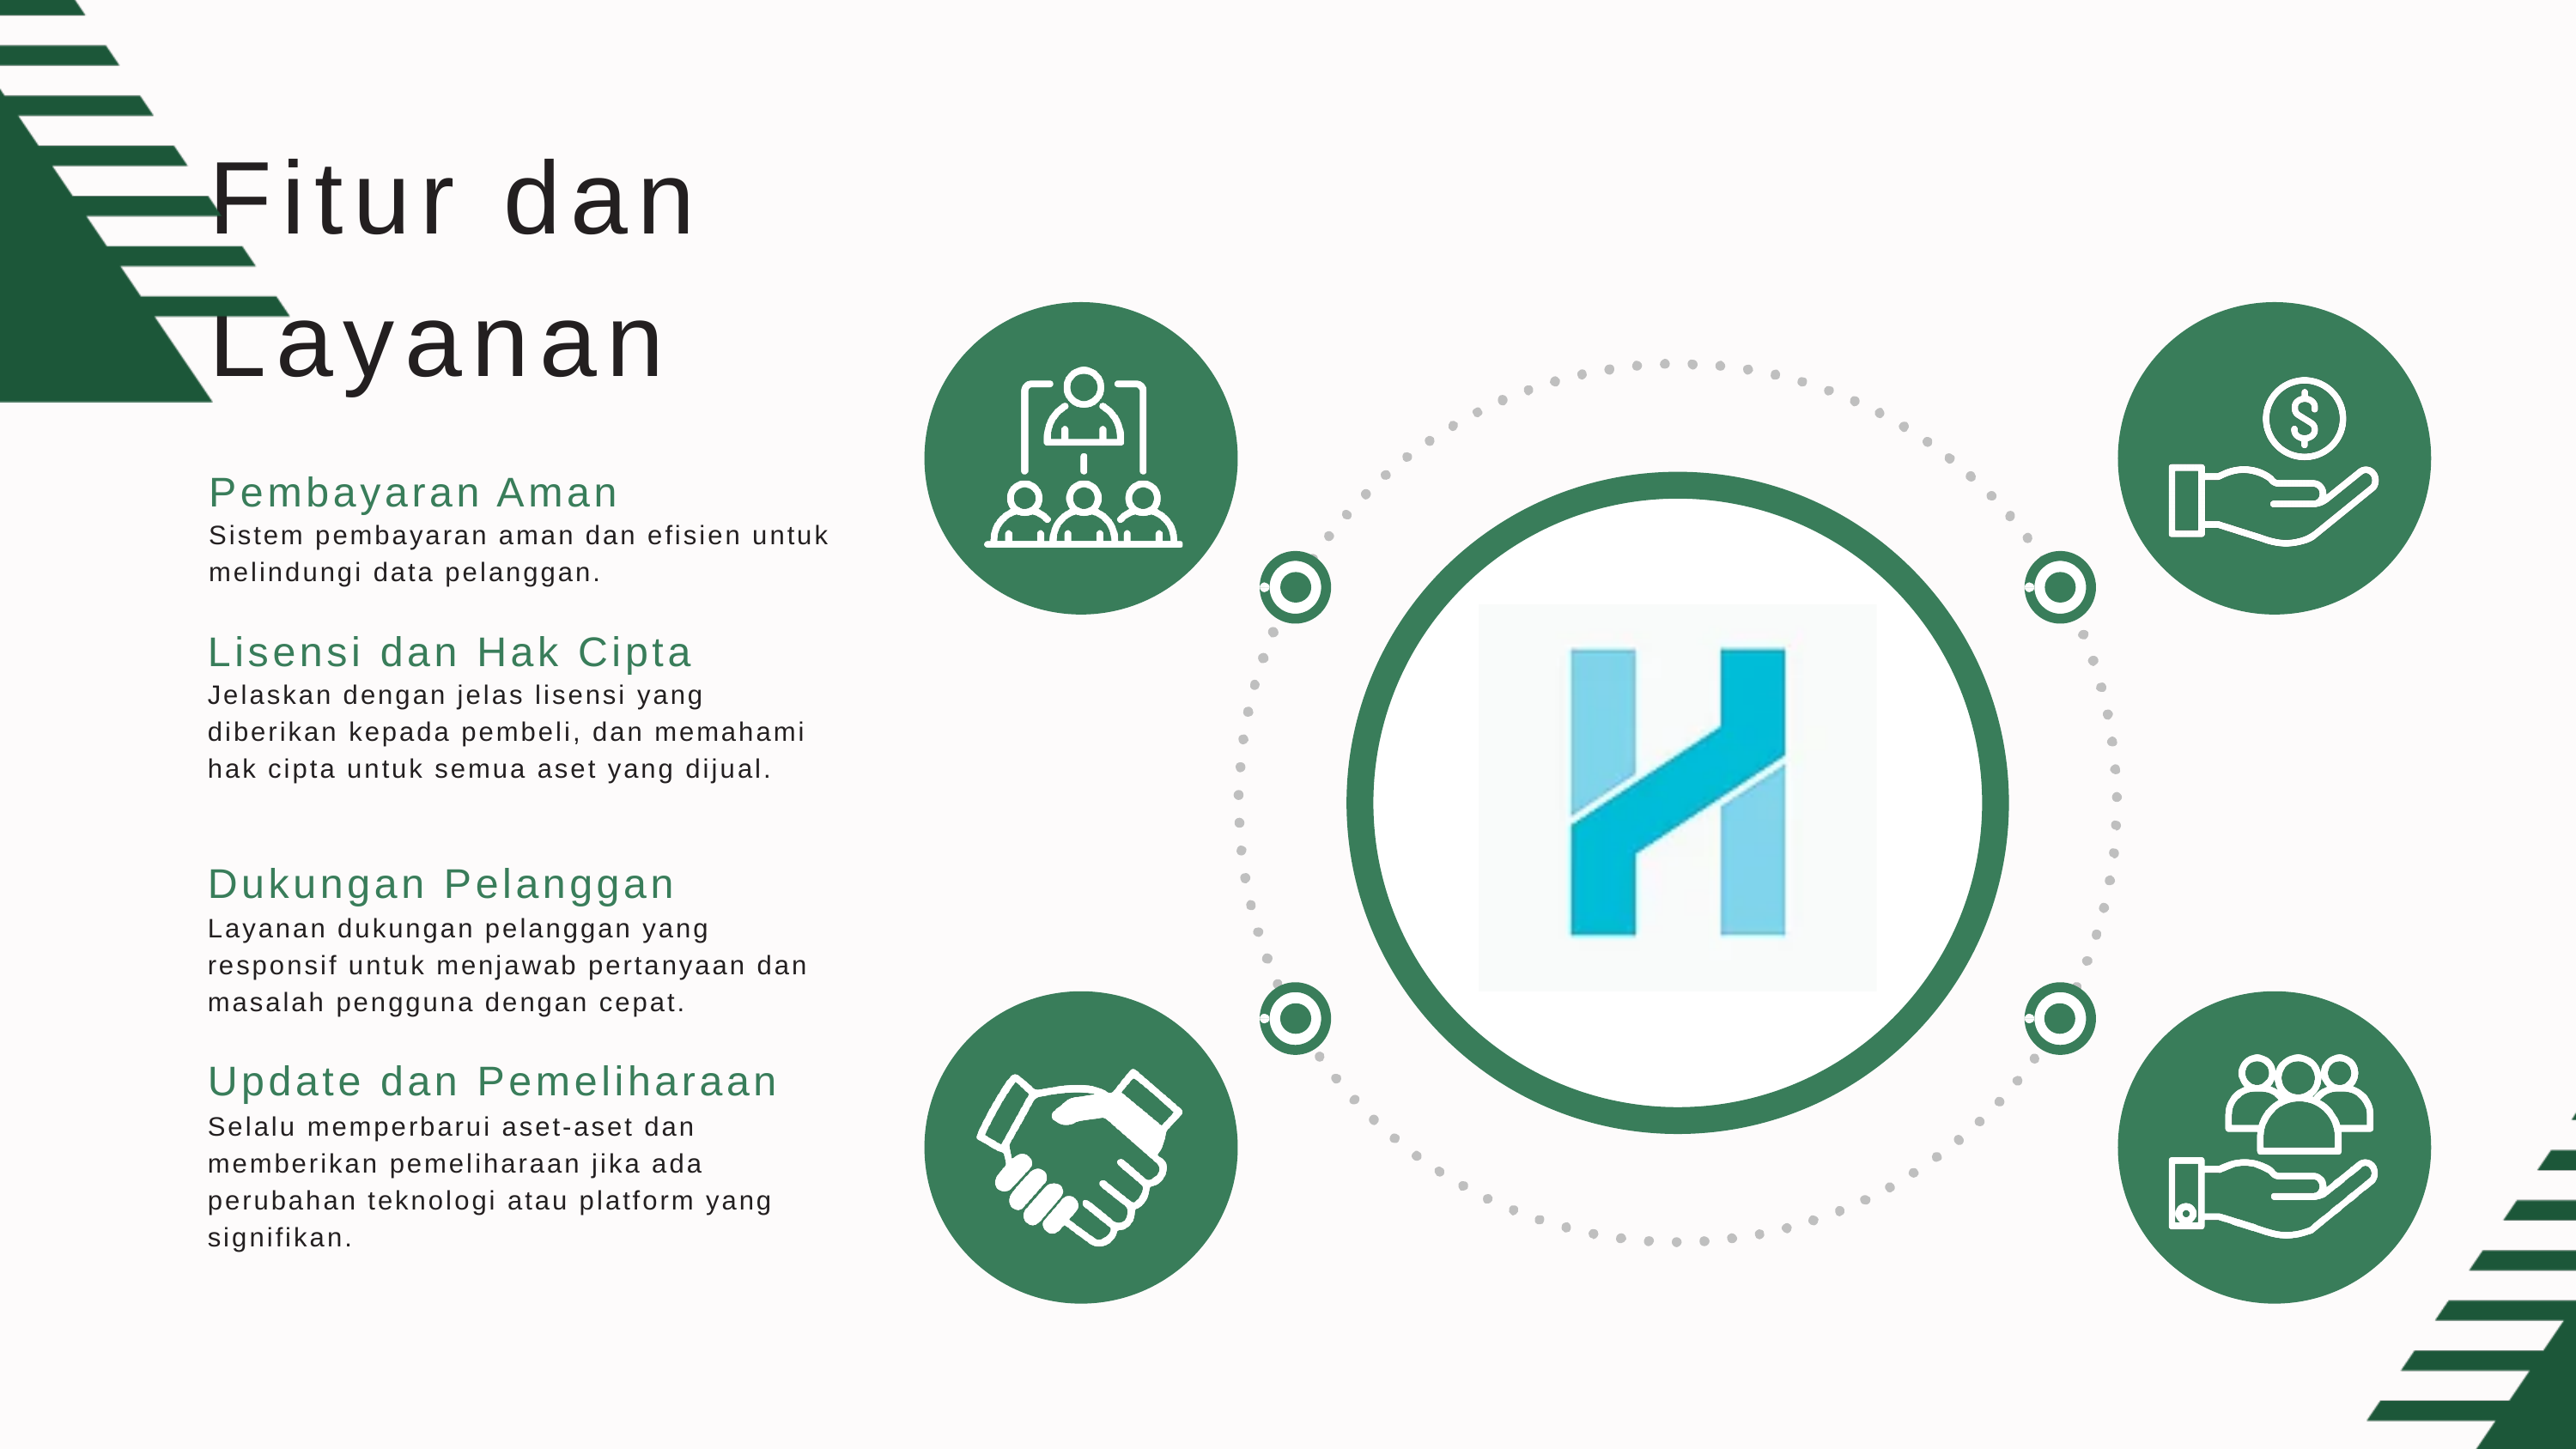

Fitur dan Layanan

Pembayaran Aman

Sistem pembayaran aman dan efisien untuk melindungi data pelanggan.

Lisensi dan Hak Cipta
Jelaskan dengan jelas lisensi yang diberikan kepada pembeli, dan memahami hak cipta untuk semua aset yang dijual.
Pusat
Aset
Dukungan Pelanggan
Layanan dukungan pelanggan yang responsif untuk menjawab pertanyaan dan masalah pengguna dengan cepat.

Update dan Pemeliharaan

Selalu memperbarui aset-aset dan memberikan pemeliharaan jika ada perubahan teknologi atau platform yang signifikan.